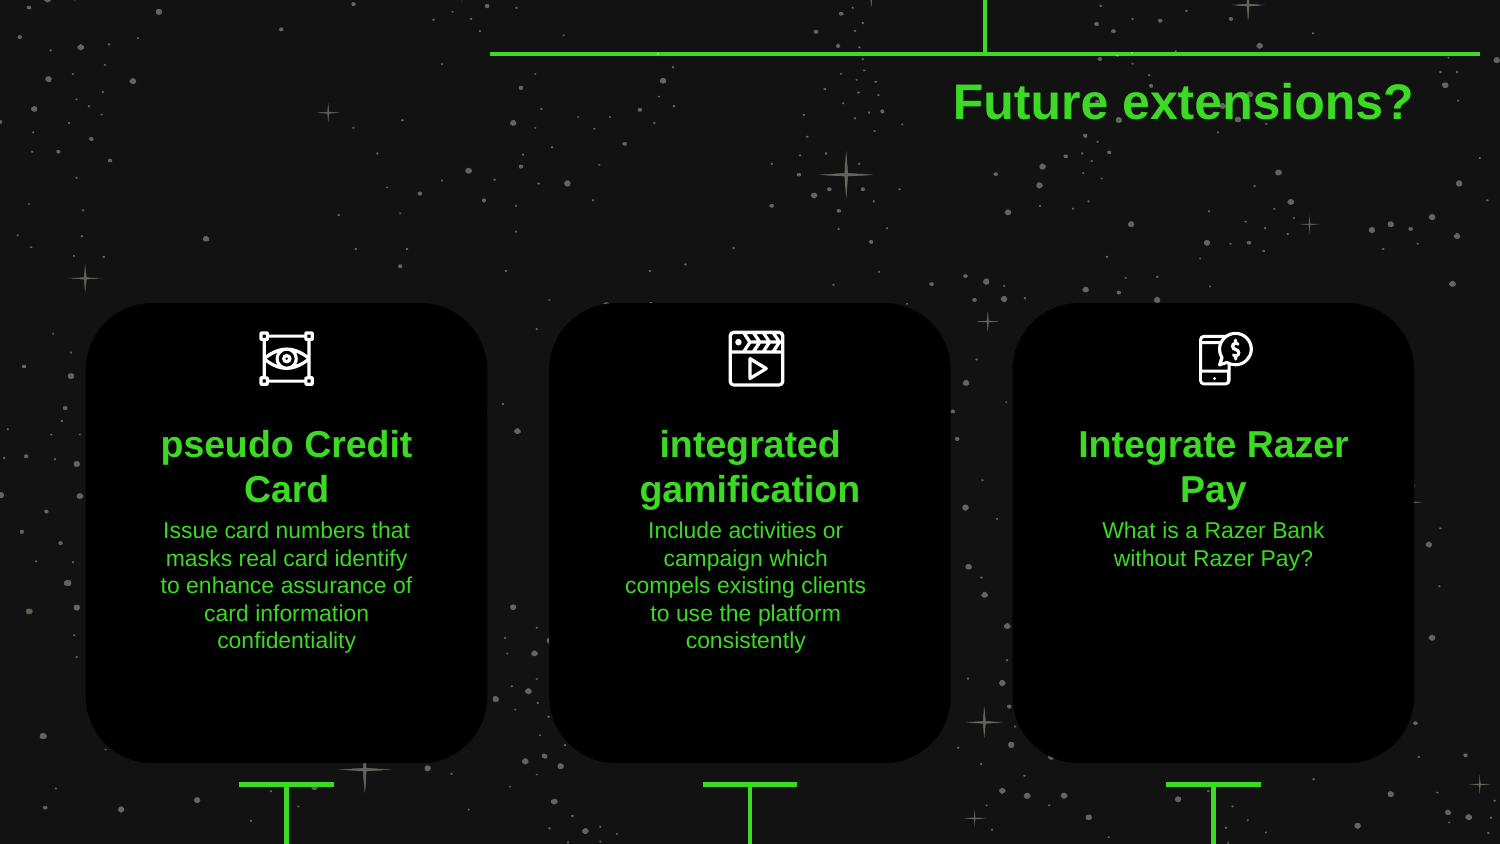

# Future extensions?

pseudo Credit Card
integrated gamification
Integrate Razer Pay
Issue card numbers that masks real card identify to enhance assurance of card information confidentiality
Include activities or campaign which compels existing clients to use the platform consistently
What is a Razer Bank without Razer Pay?